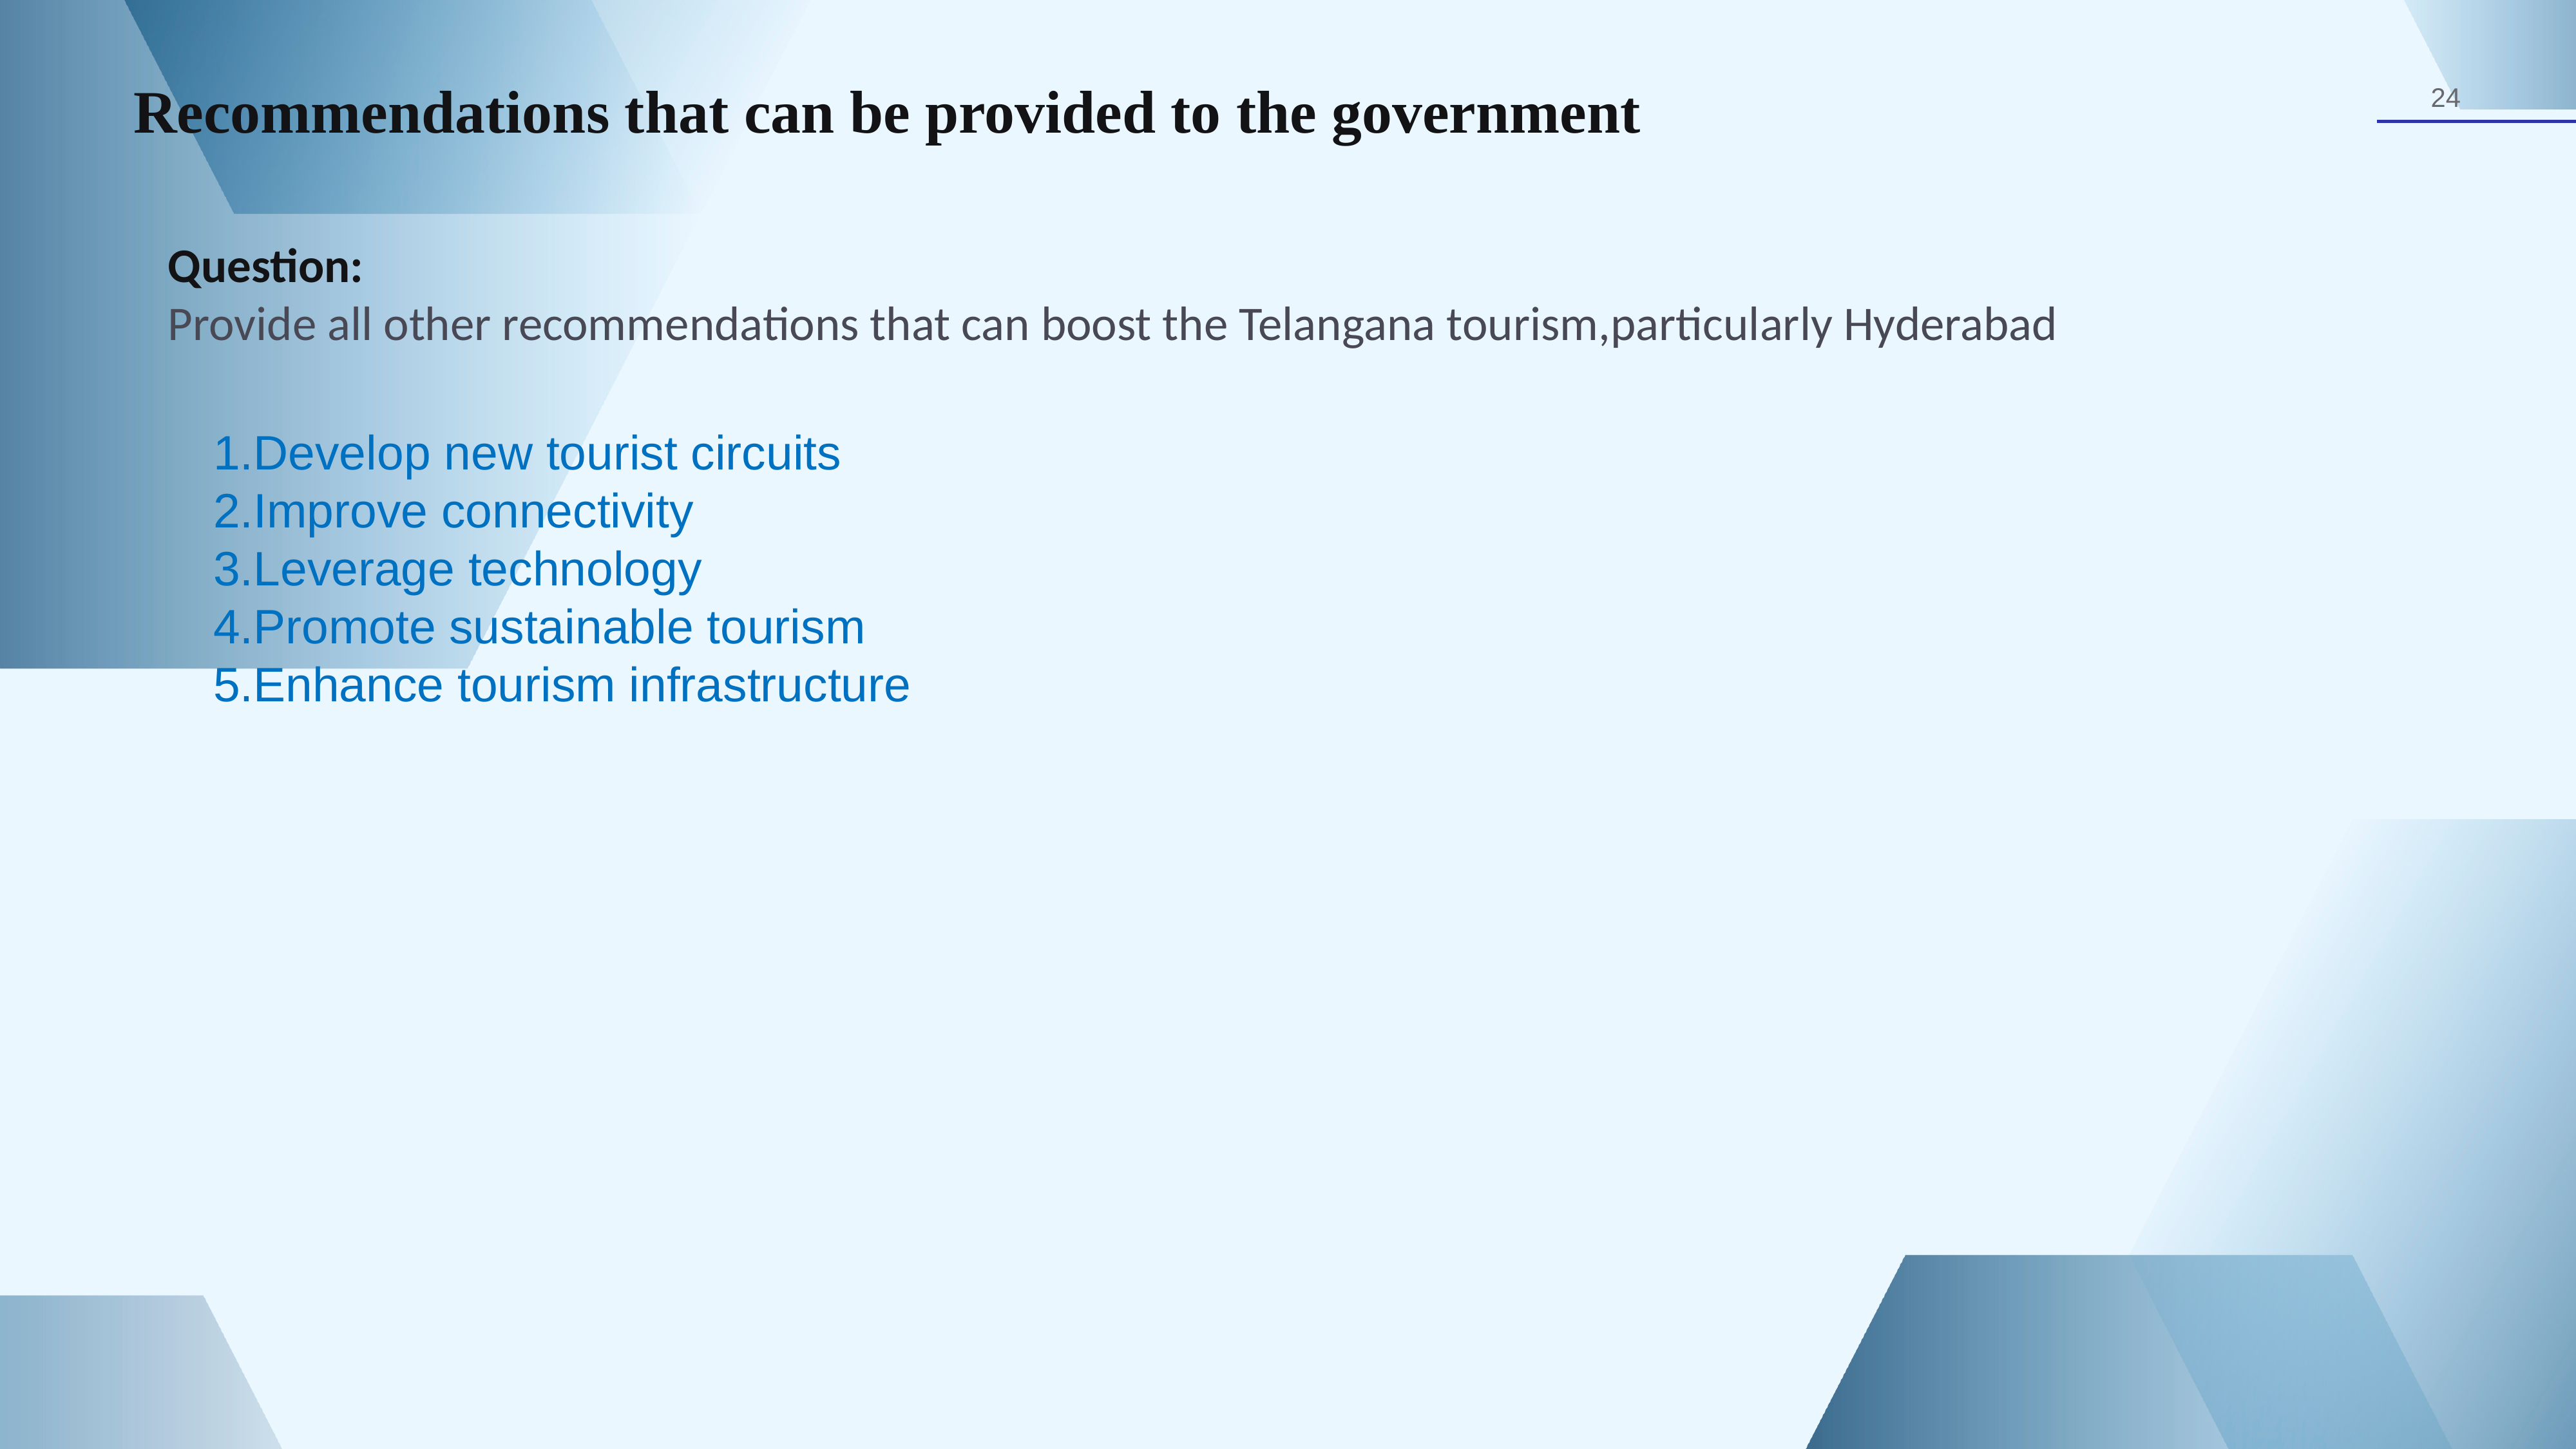

Recommendations that can be provided to the government
Question:
Provide all other recommendations that can boost the Telangana tourism,particularly Hyderabad
Develop new tourist circuits
Improve connectivity
Leverage technology
Promote sustainable tourism
Enhance tourism infrastructure